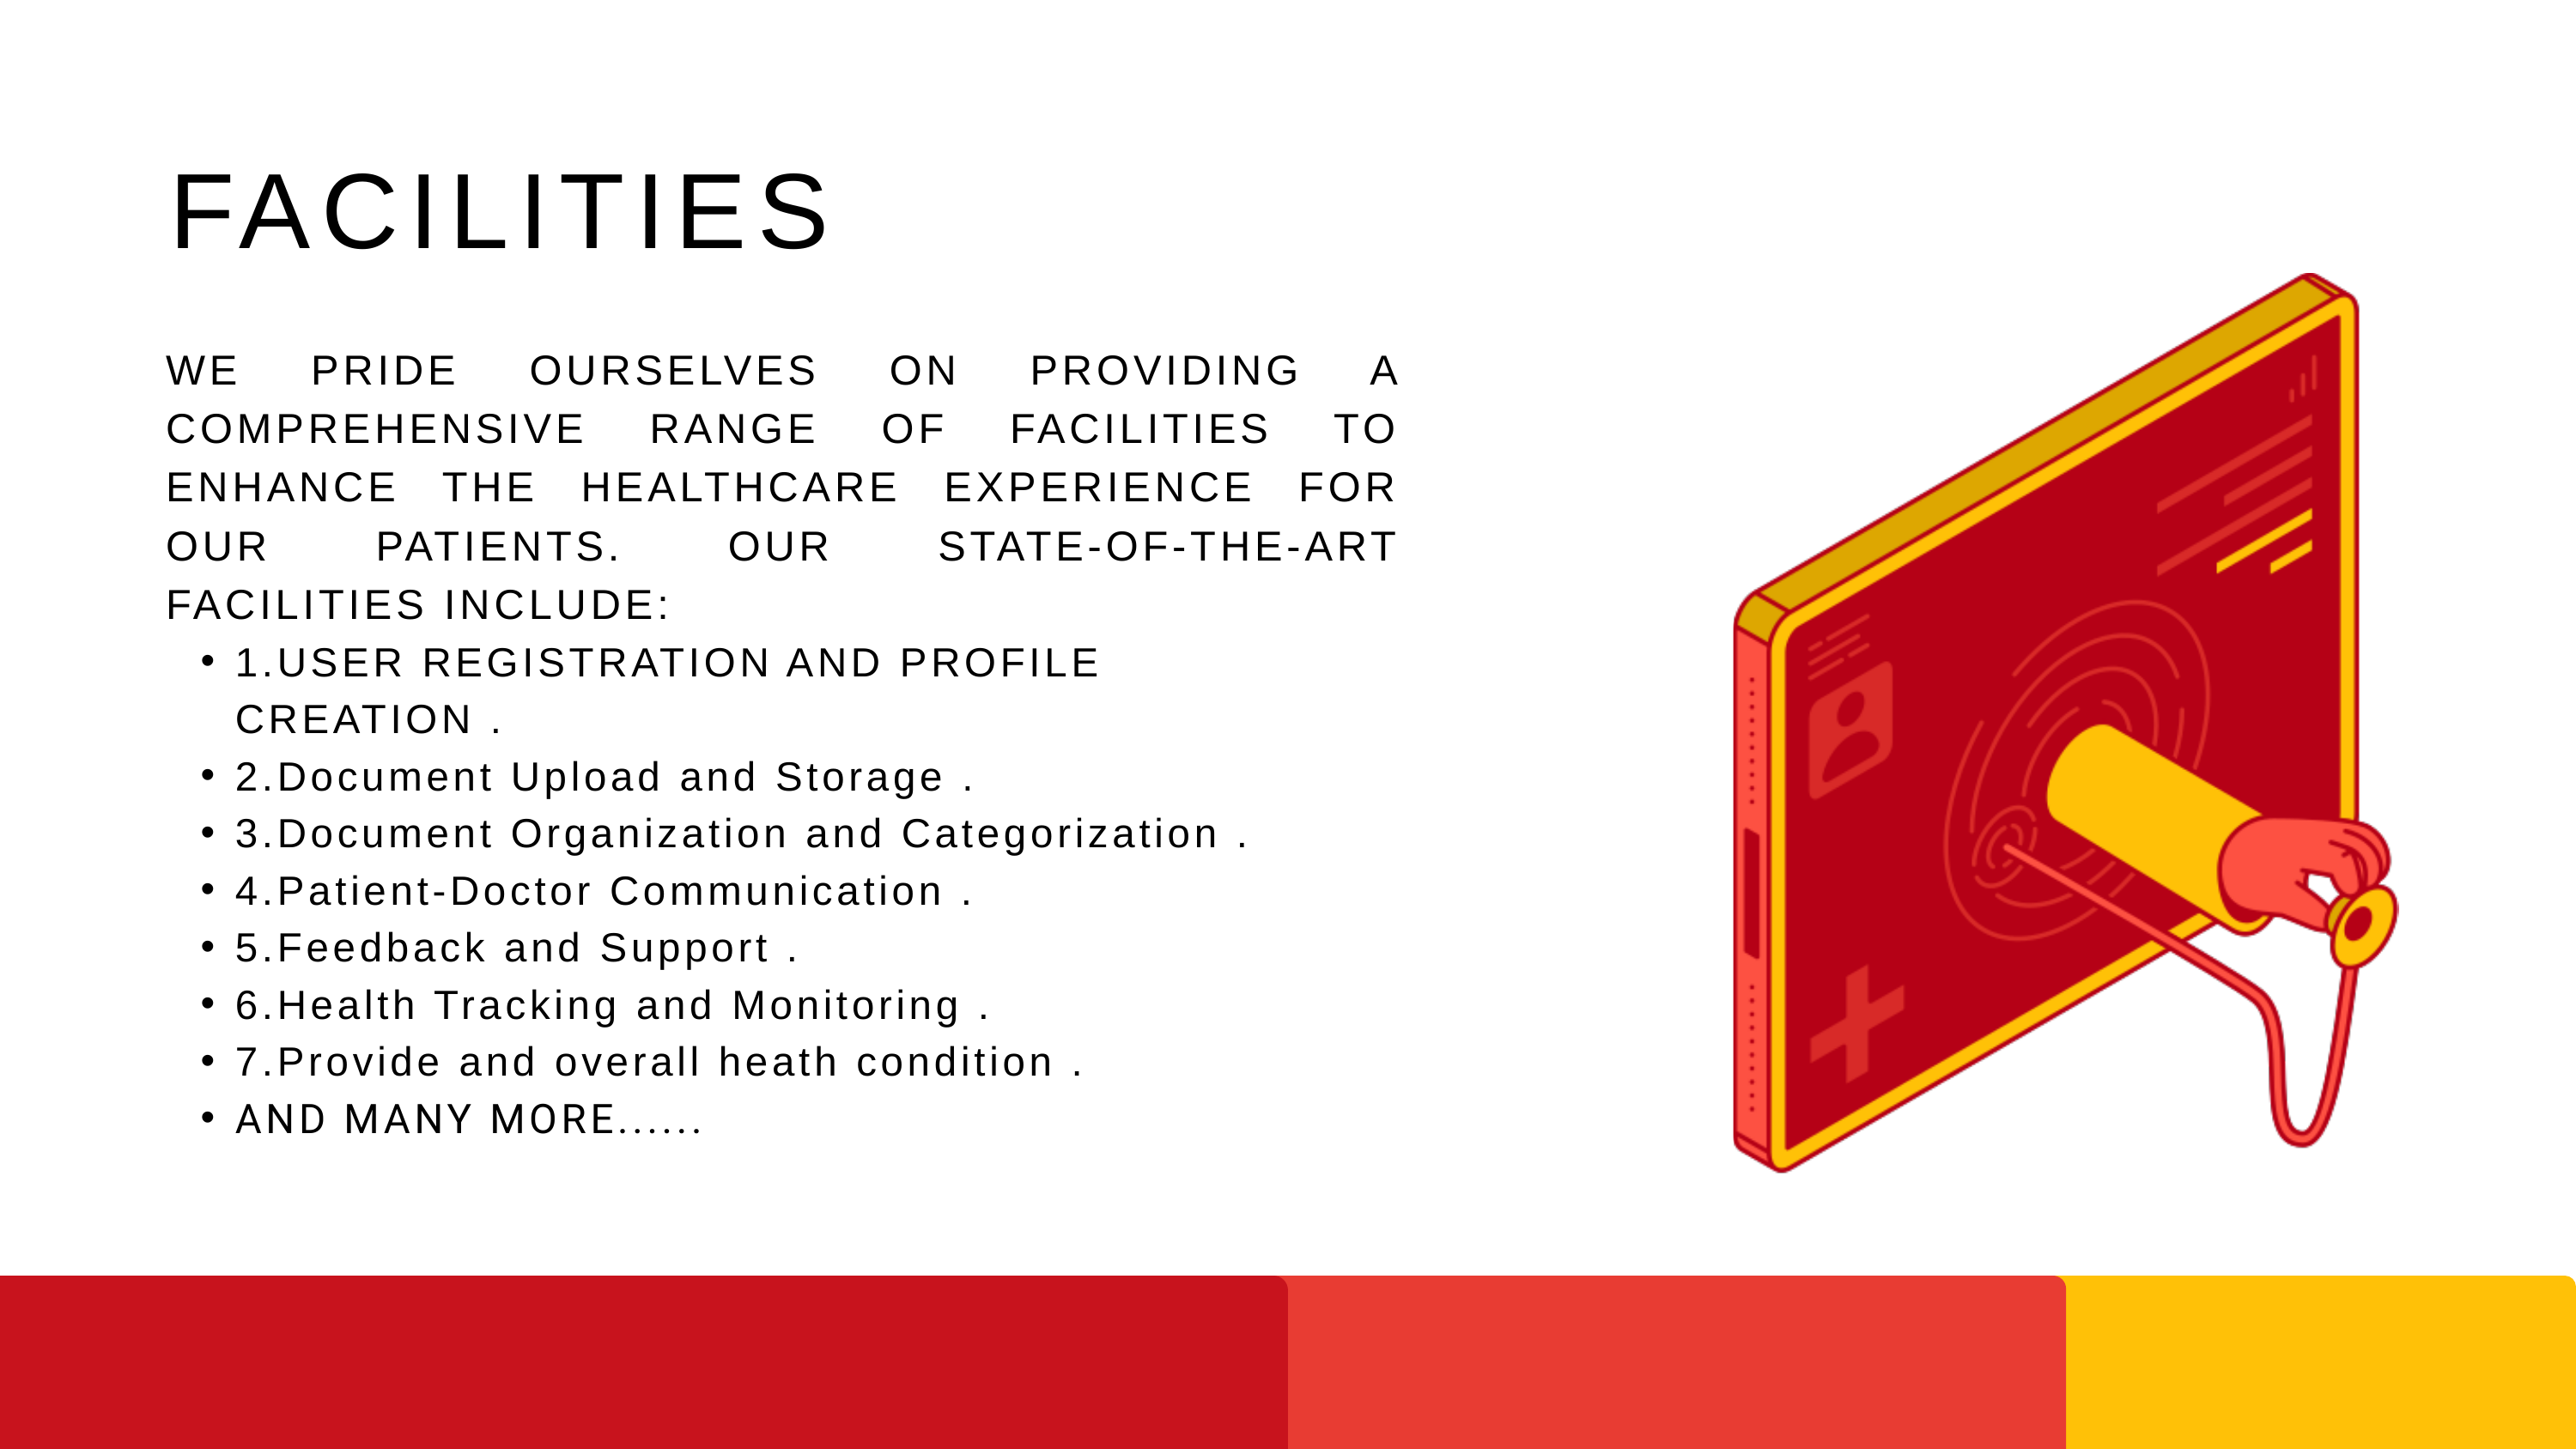

FACILITIES

WE PRIDE OURSELVES ON PROVIDING A COMPREHENSIVE RANGE OF FACILITIES TO ENHANCE THE HEALTHCARE EXPERIENCE FOR OUR PATIENTS. OUR STATE-OF-THE-ART FACILITIES INCLUDE:

1.USER REGISTRATION AND PROFILE CREATION .
2.Document Upload and Storage .
3.Document Organization and Categorization .
4.Patient-Doctor Communication .
5.Feedback and Support .
6.Health Tracking and Monitoring .
7.Provide and overall heath condition .
AND MANY MORE......